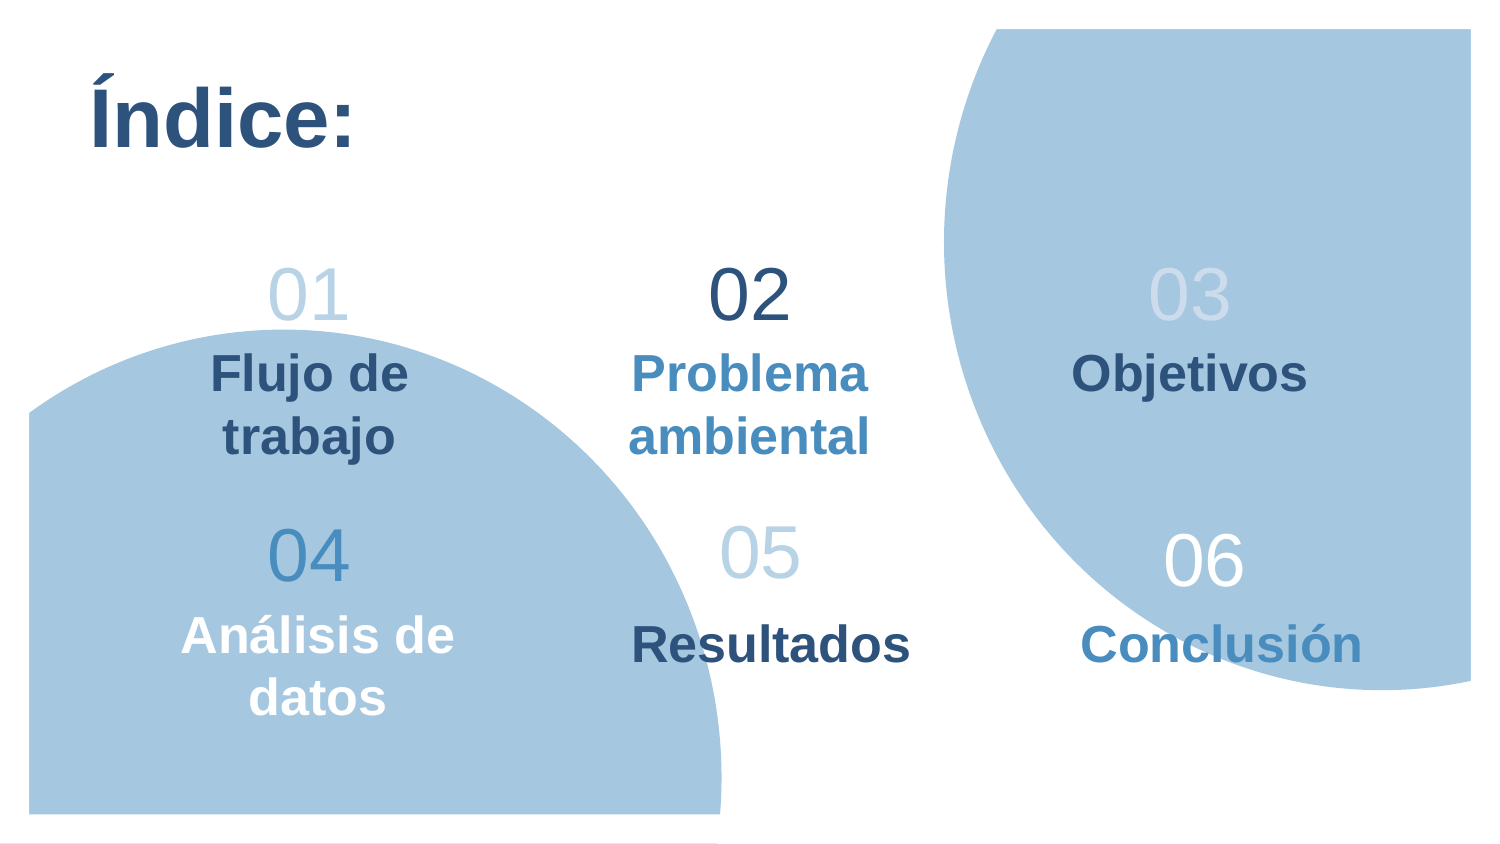

Índice:
01
02
03
# Flujo de trabajo
Problema ambiental
Objetivos
05
04
06
Análisis de datos
Resultados
Conclusión